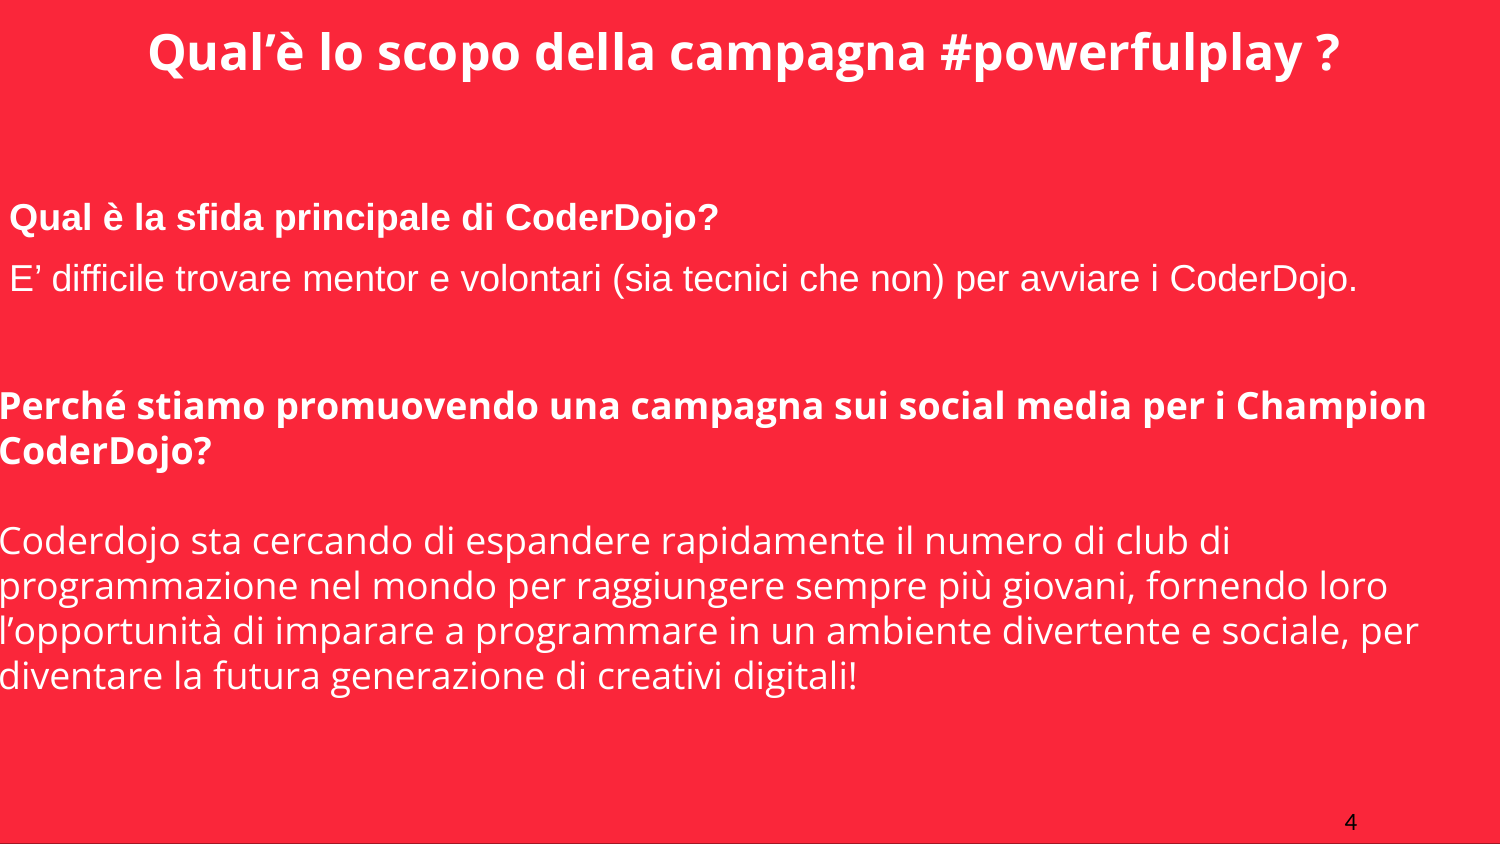

Qual’è lo scopo della campagna #powerfulplay ?
Qual è la sfida principale di CoderDojo?
E’ difficile trovare mentor e volontari (sia tecnici che non) per avviare i CoderDojo.

Perché stiamo promuovendo una campagna sui social media per i Champion CoderDojo?

Coderdojo sta cercando di espandere rapidamente il numero di club di programmazione nel mondo per raggiungere sempre più giovani, fornendo loro l’opportunità di imparare a programmare in un ambiente divertente e sociale, per diventare la futura generazione di creativi digitali!

4